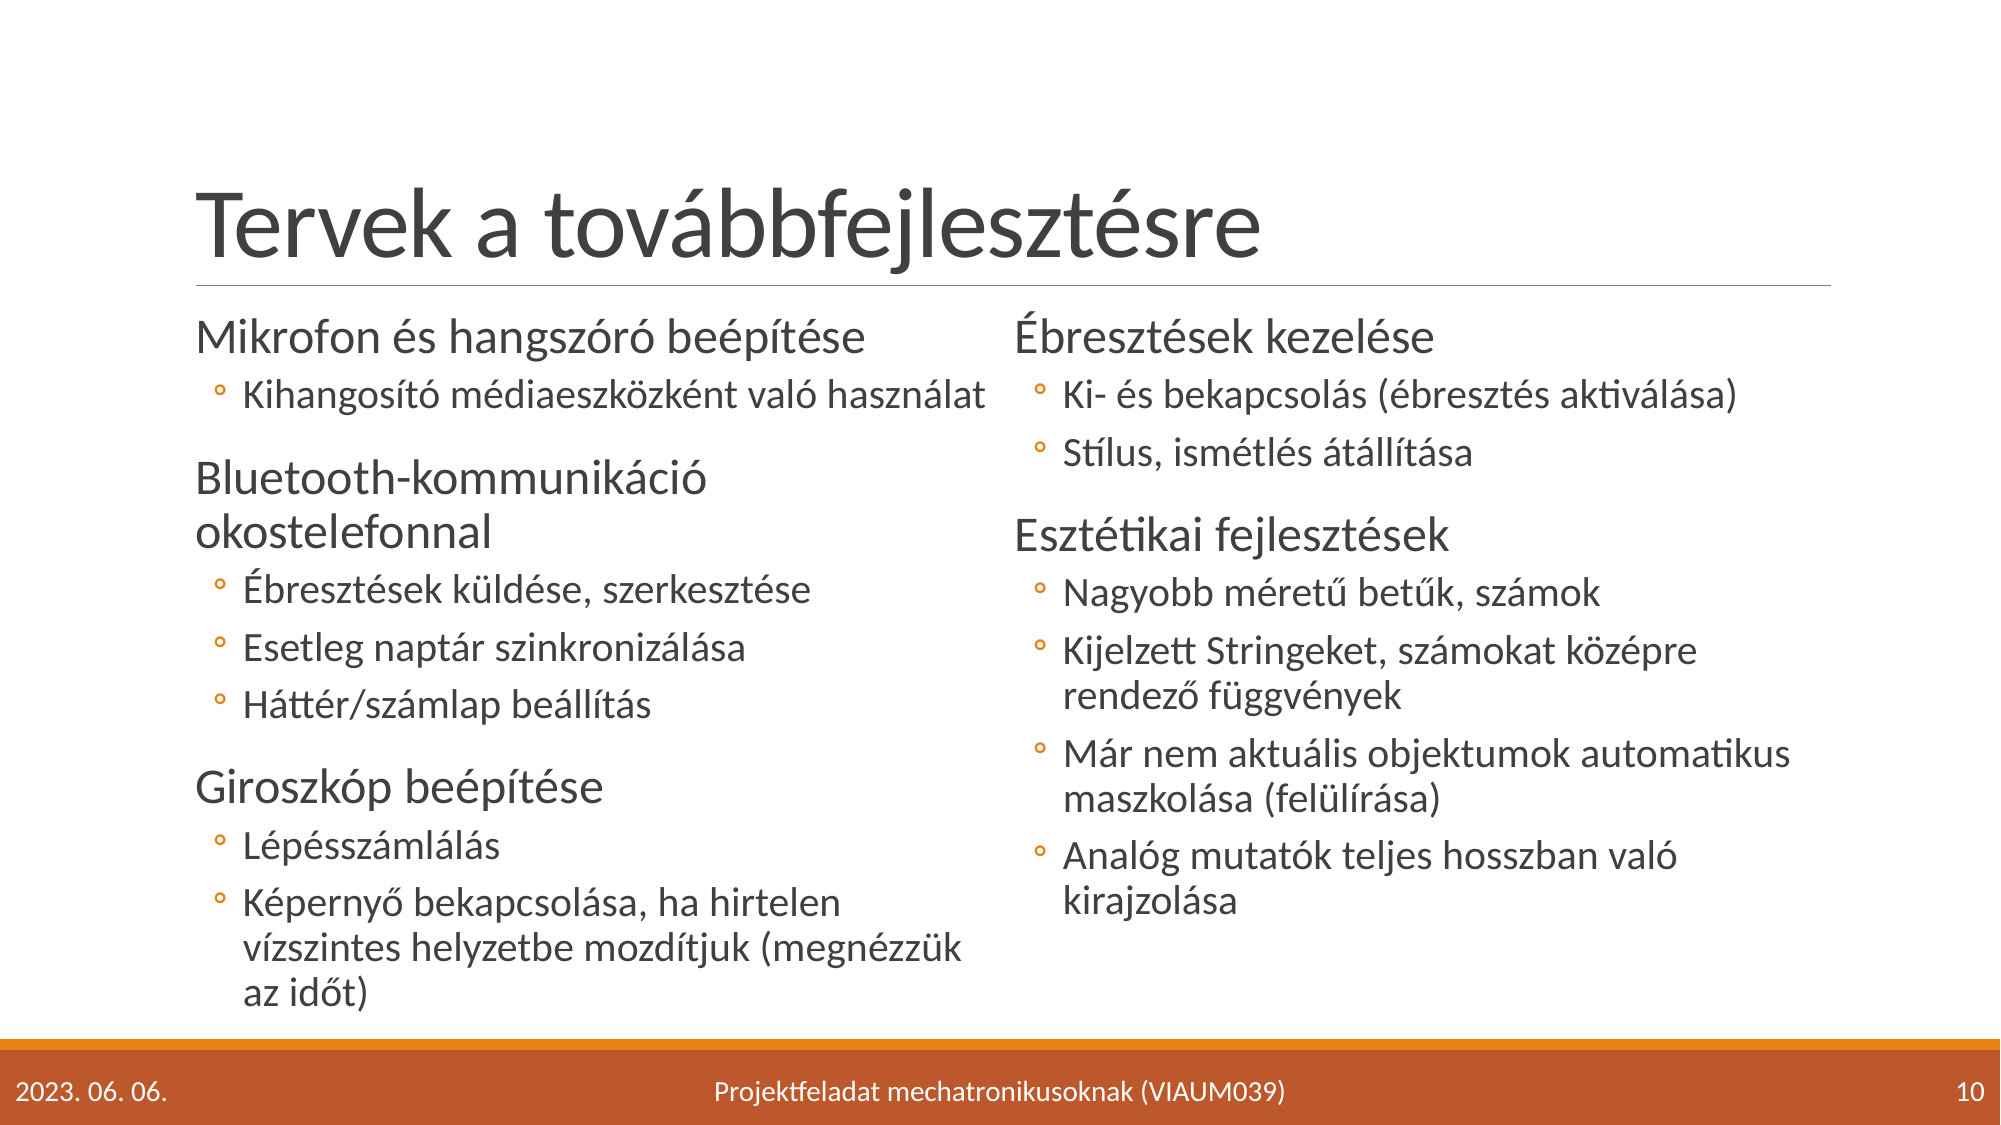

# Tervek a továbbfejlesztésre
Mikrofon és hangszóró beépítése
Kihangosító médiaeszközként való használat
Bluetooth-kommunikáció okostelefonnal
Ébresztések küldése, szerkesztése
Esetleg naptár szinkronizálása
Háttér/számlap beállítás
Giroszkóp beépítése
Lépésszámlálás
Képernyő bekapcsolása, ha hirtelen vízszintes helyzetbe mozdítjuk (megnézzük az időt)

Ébresztések kezelése
Ki- és bekapcsolás (ébresztés aktiválása)
Stílus, ismétlés átállítása
Esztétikai fejlesztések
Nagyobb méretű betűk, számok
Kijelzett Stringeket, számokat középre rendező függvények
Már nem aktuális objektumok automatikus maszkolása (felülírása)
Analóg mutatók teljes hosszban való kirajzolása

2023. 06. 06.
Projektfeladat mechatronikusoknak (VIAUM039)
10